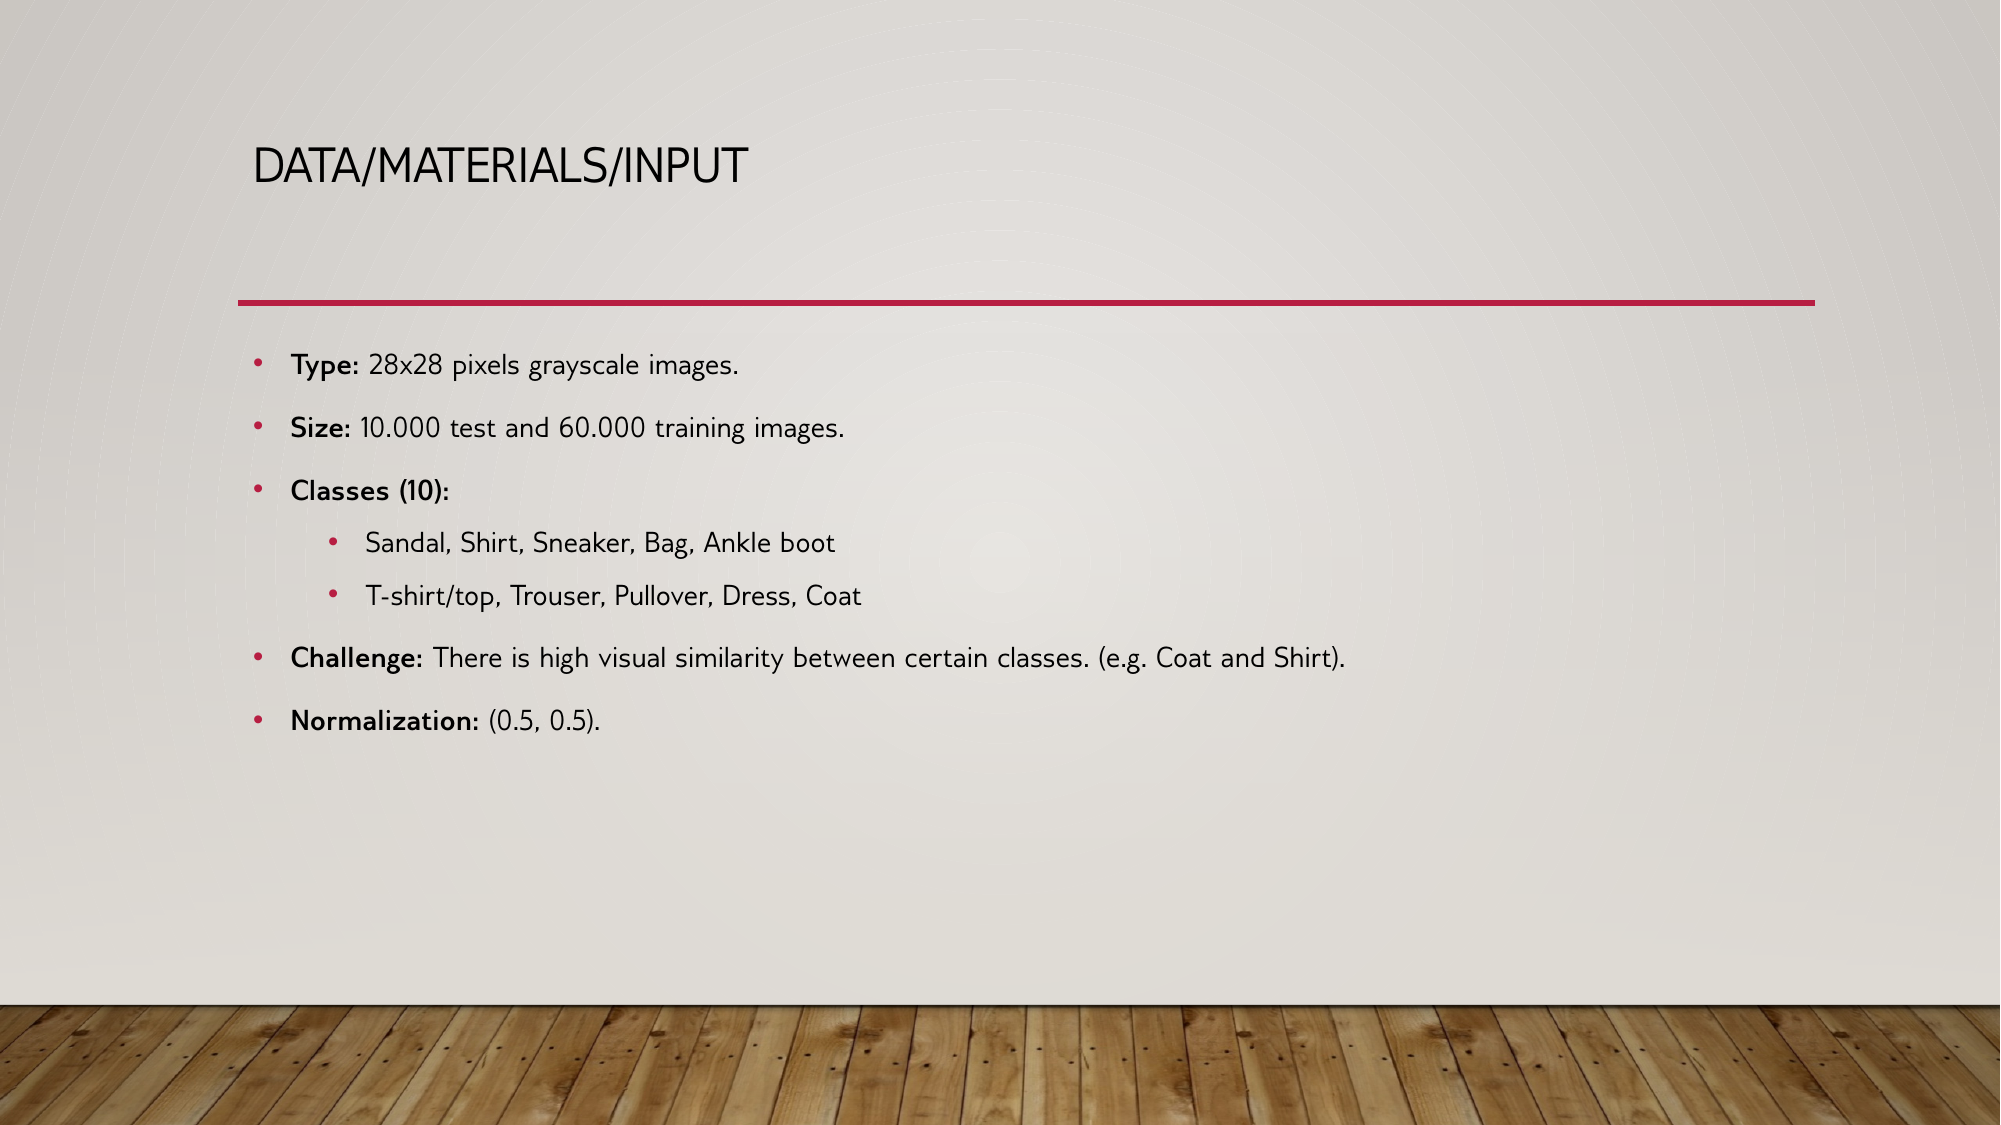

# Data/materials/Input
Type: 28x28 pixels grayscale images.
Size: 10.000 test and 60.000 training images.
Classes (10):
Sandal, Shirt, Sneaker, Bag, Ankle boot
T-shirt/top, Trouser, Pullover, Dress, Coat
Challenge: There is high visual similarity between certain classes. (e.g. Coat and Shirt).
Normalization: (0.5, 0.5).